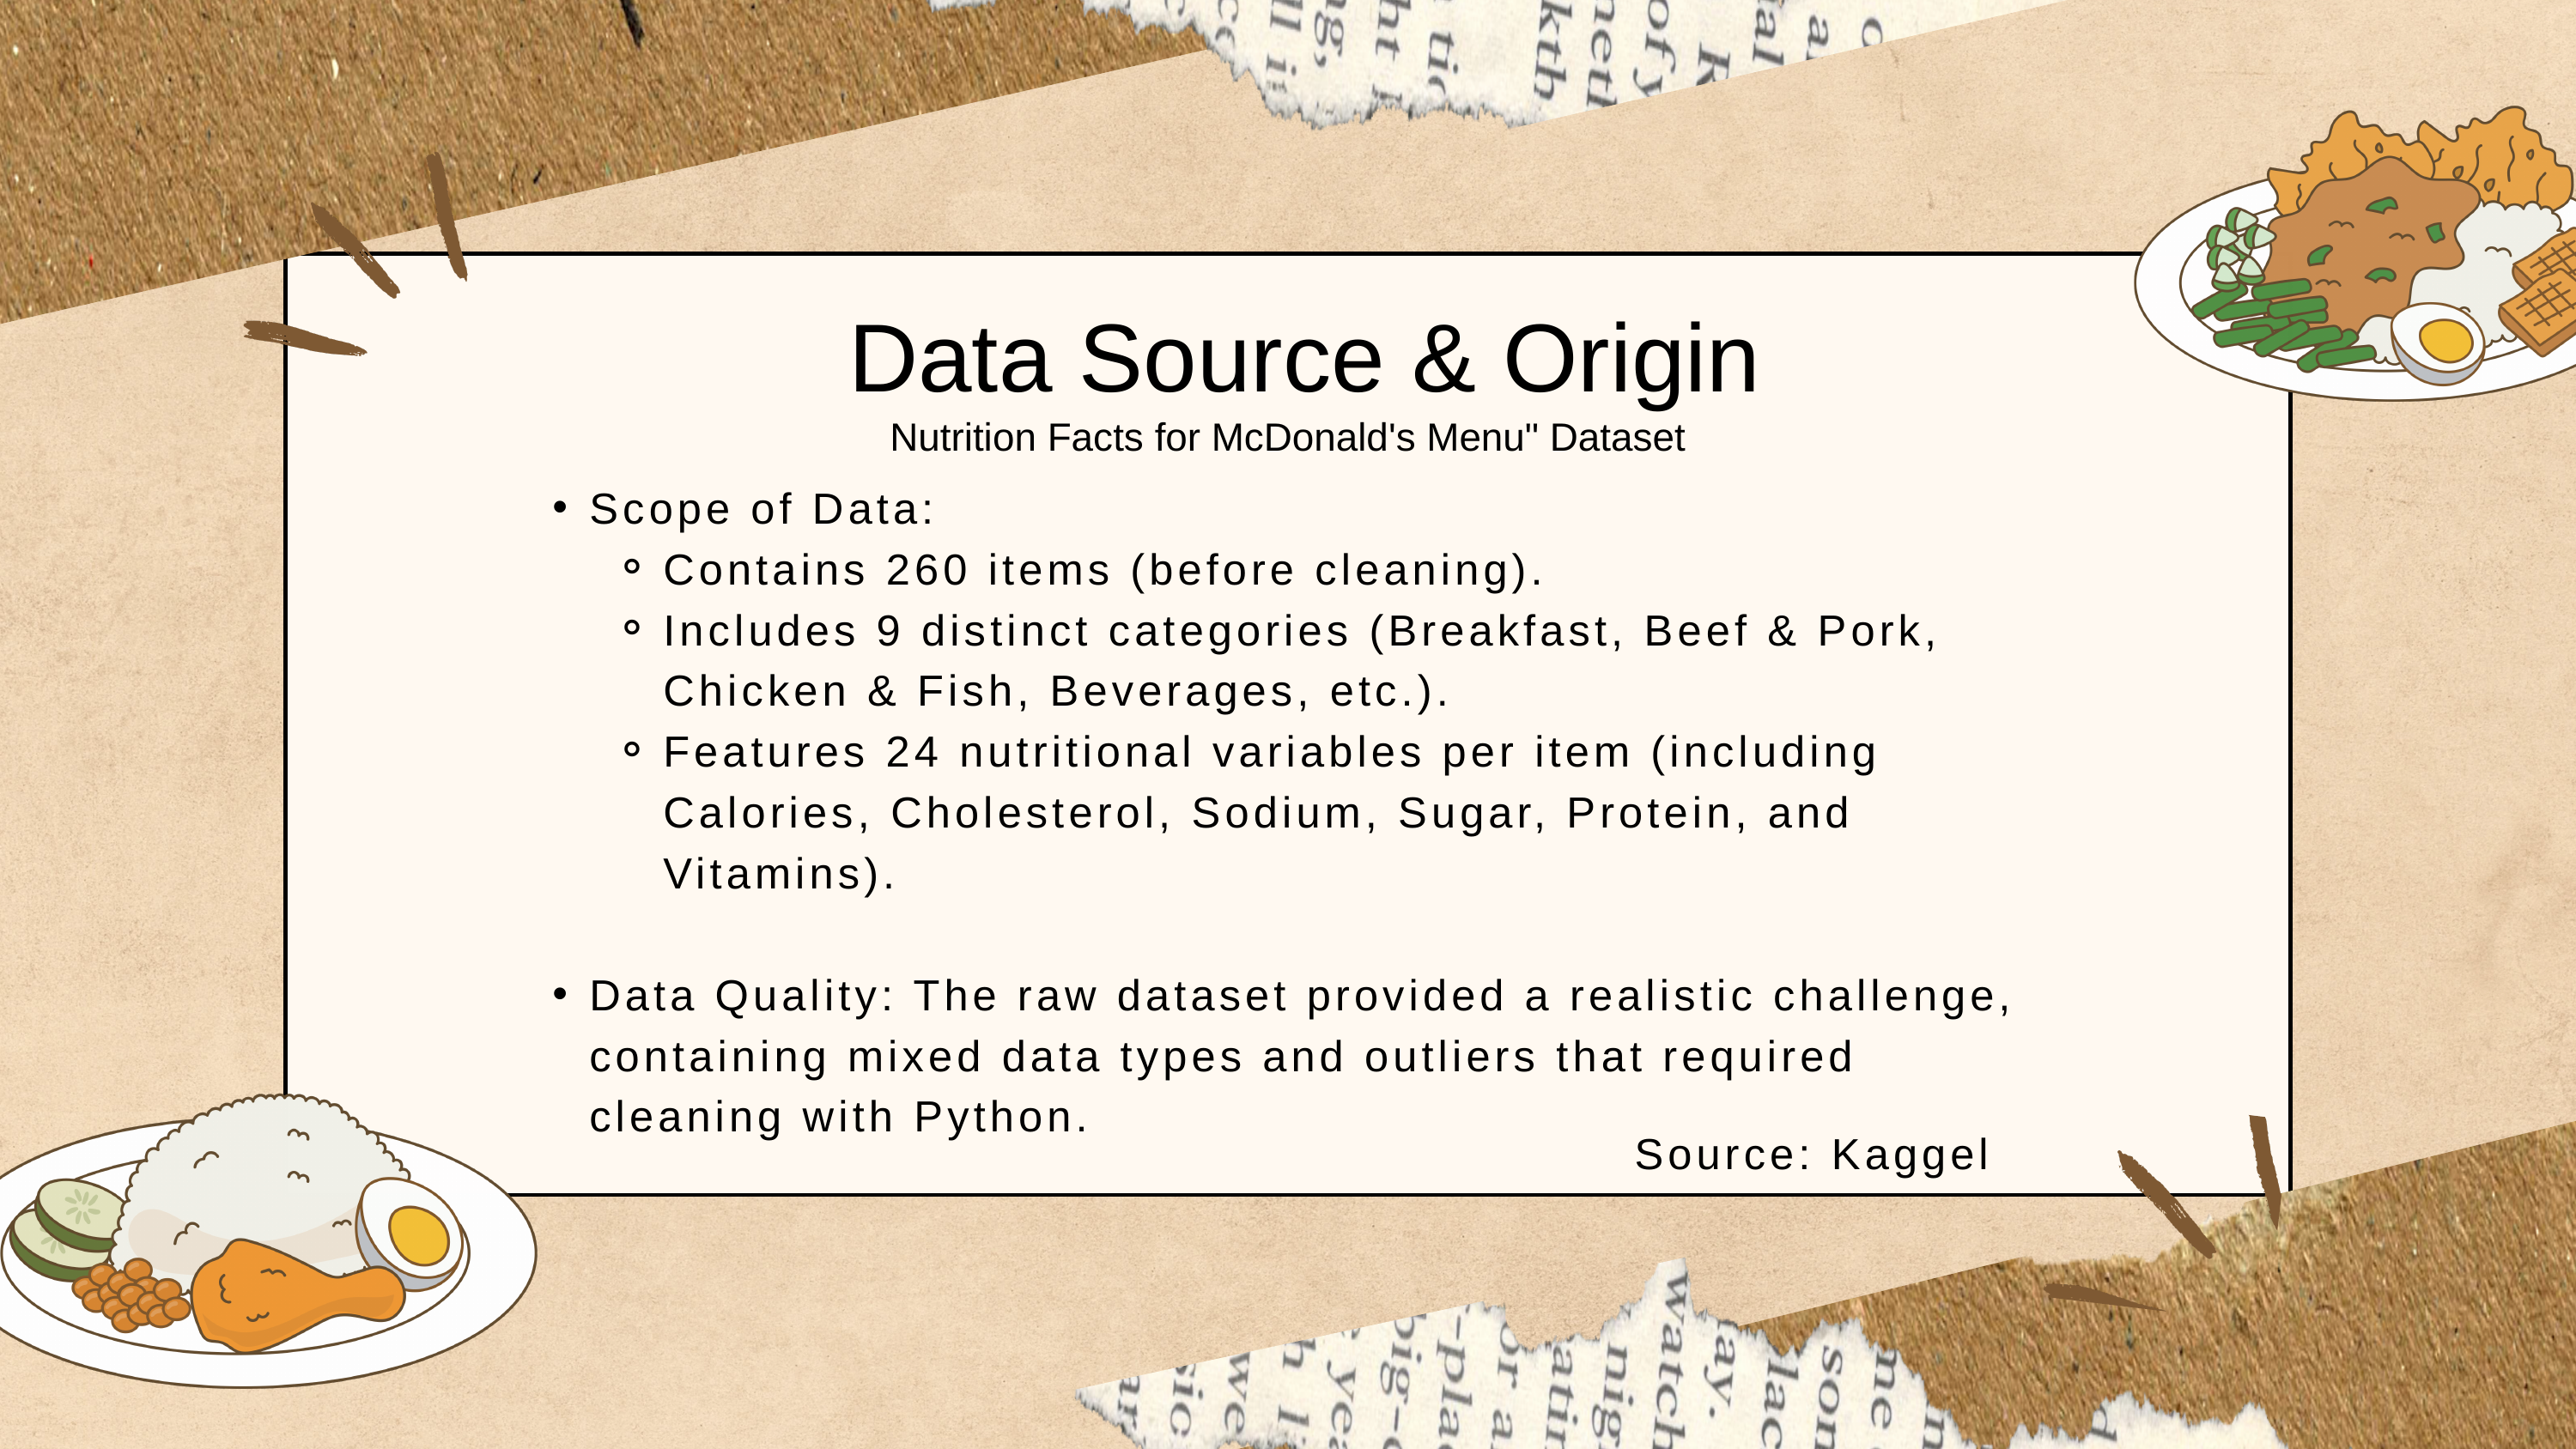

Data Source & Origin
Nutrition Facts for McDonald's Menu" Dataset

Scope of Data:
Contains 260 items (before cleaning).
Includes 9 distinct categories (Breakfast, Beef & Pork, Chicken & Fish, Beverages, etc.).
Features 24 nutritional variables per item (including Calories, Cholesterol, Sodium, Sugar, Protein, and Vitamins).

Data Quality: The raw dataset provided a realistic challenge, containing mixed data types and outliers that required cleaning with Python.

Source: Kaggel